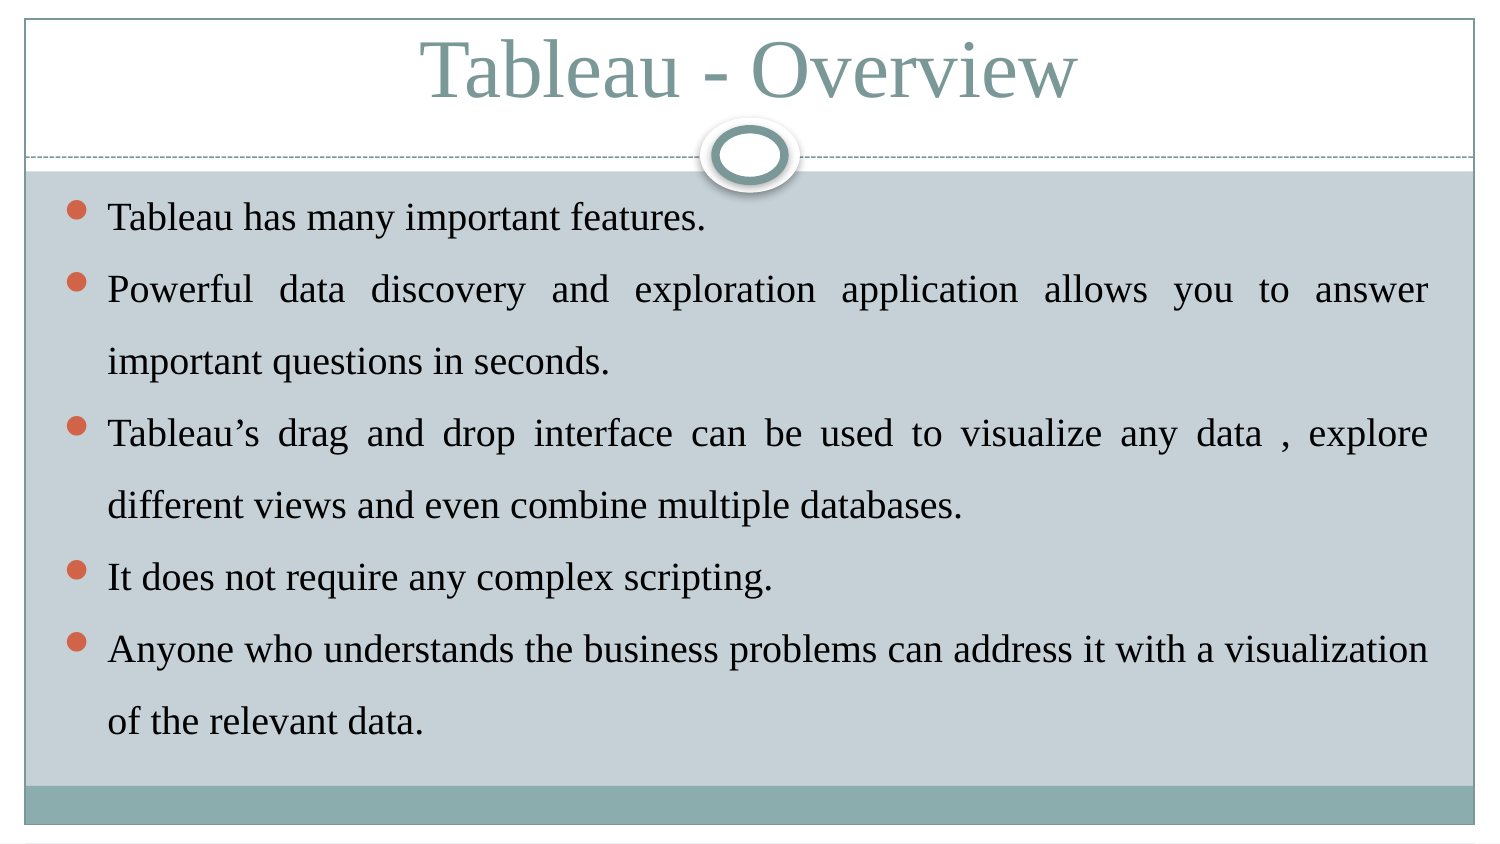

# Tableau - Overview
Tableau has many important features.
Powerful data discovery and exploration application allows you to answer important questions in seconds.
Tableau’s drag and drop interface can be used to visualize any data , explore different views and even combine multiple databases.
It does not require any complex scripting.
Anyone who understands the business problems can address it with a visualization of the relevant data.